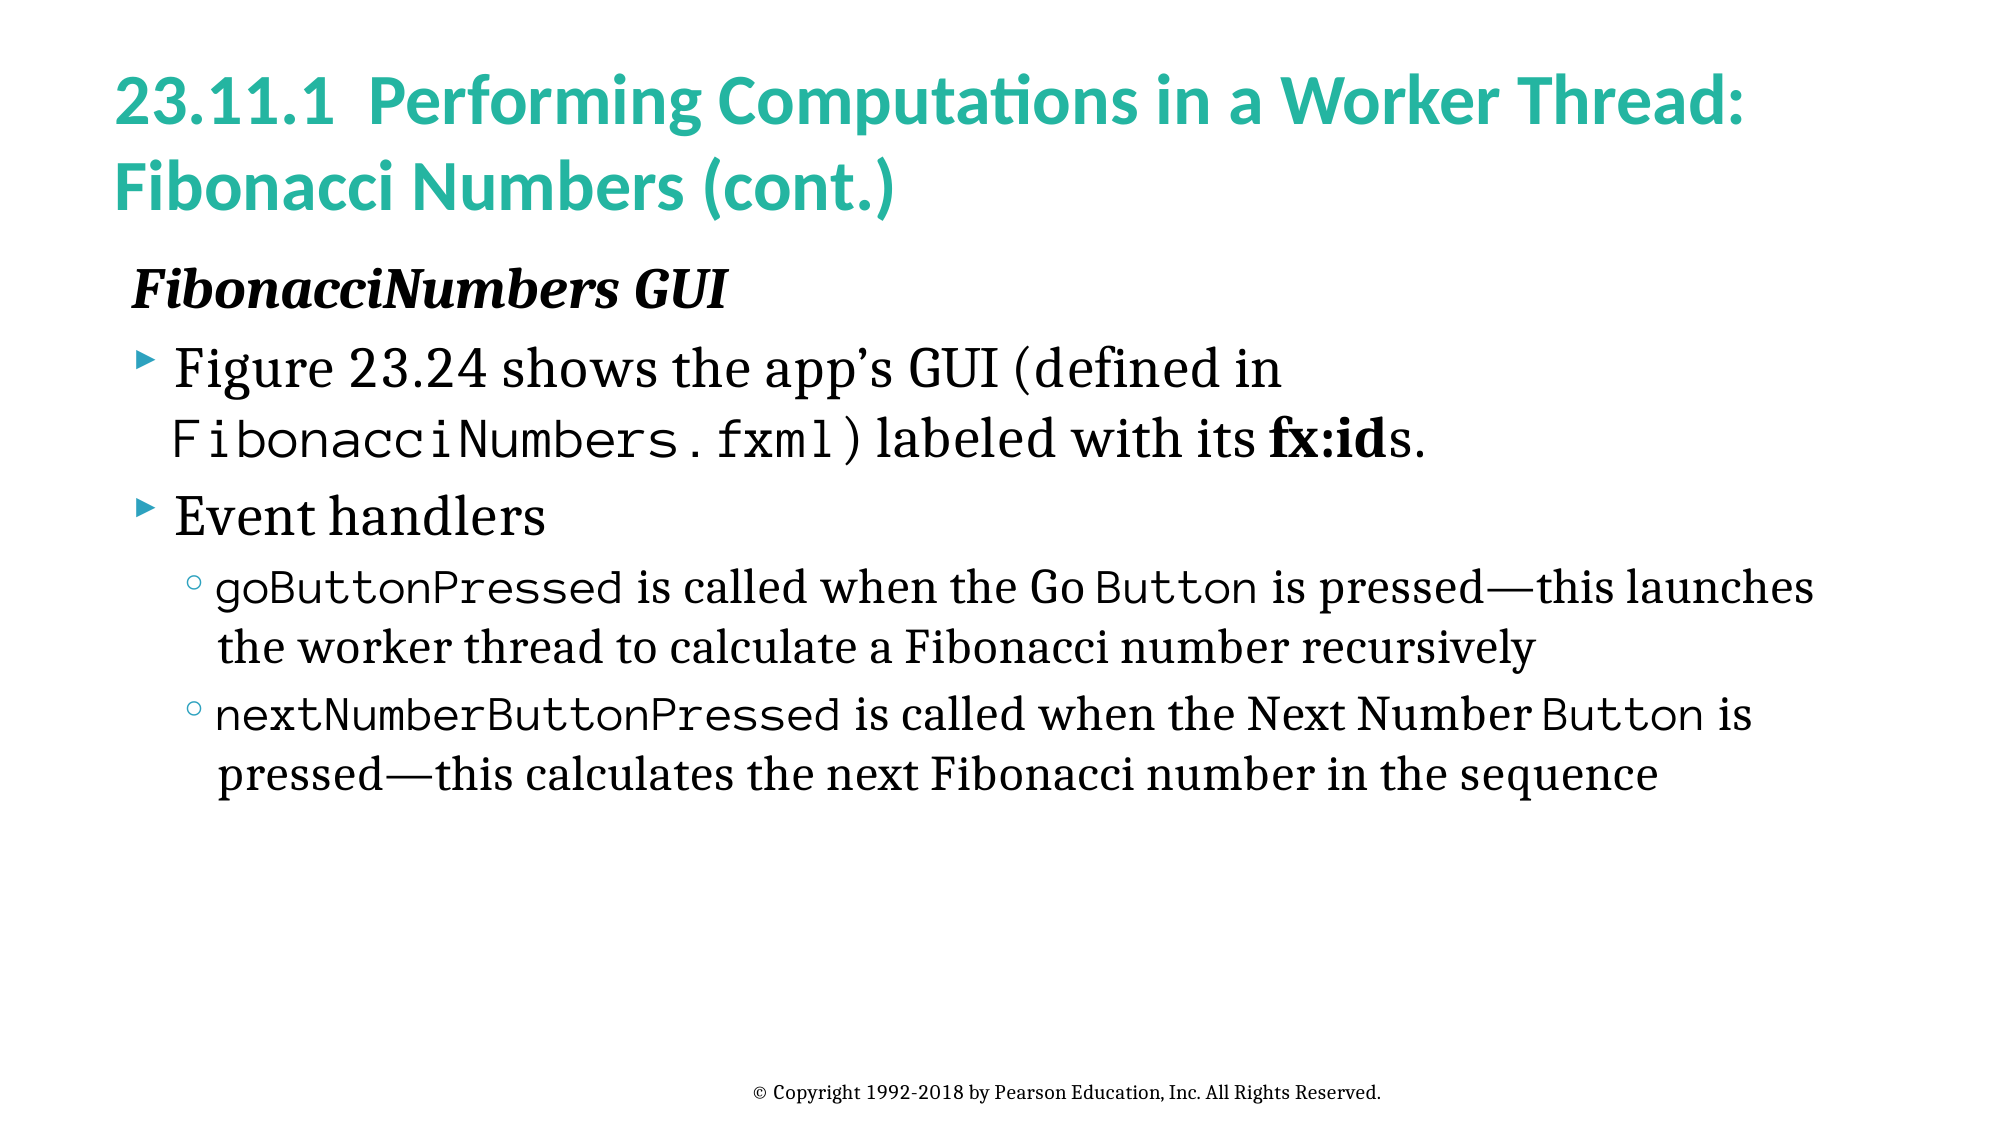

# 23.11.1  Performing Computations in a Worker Thread: Fibonacci Numbers (cont.)
FibonacciNumbers GUI
Figure 23.24 shows the app’s GUI (defined in FibonacciNumbers.fxml) labeled with its fx:ids.
Event handlers
goButtonPressed is called when the Go Button is pressed—this launches the worker thread to calculate a Fibonacci number recursively
nextNumberButtonPressed is called when the Next Number Button is pressed—this calculates the next Fibonacci number in the sequence
© Copyright 1992-2018 by Pearson Education, Inc. All Rights Reserved.